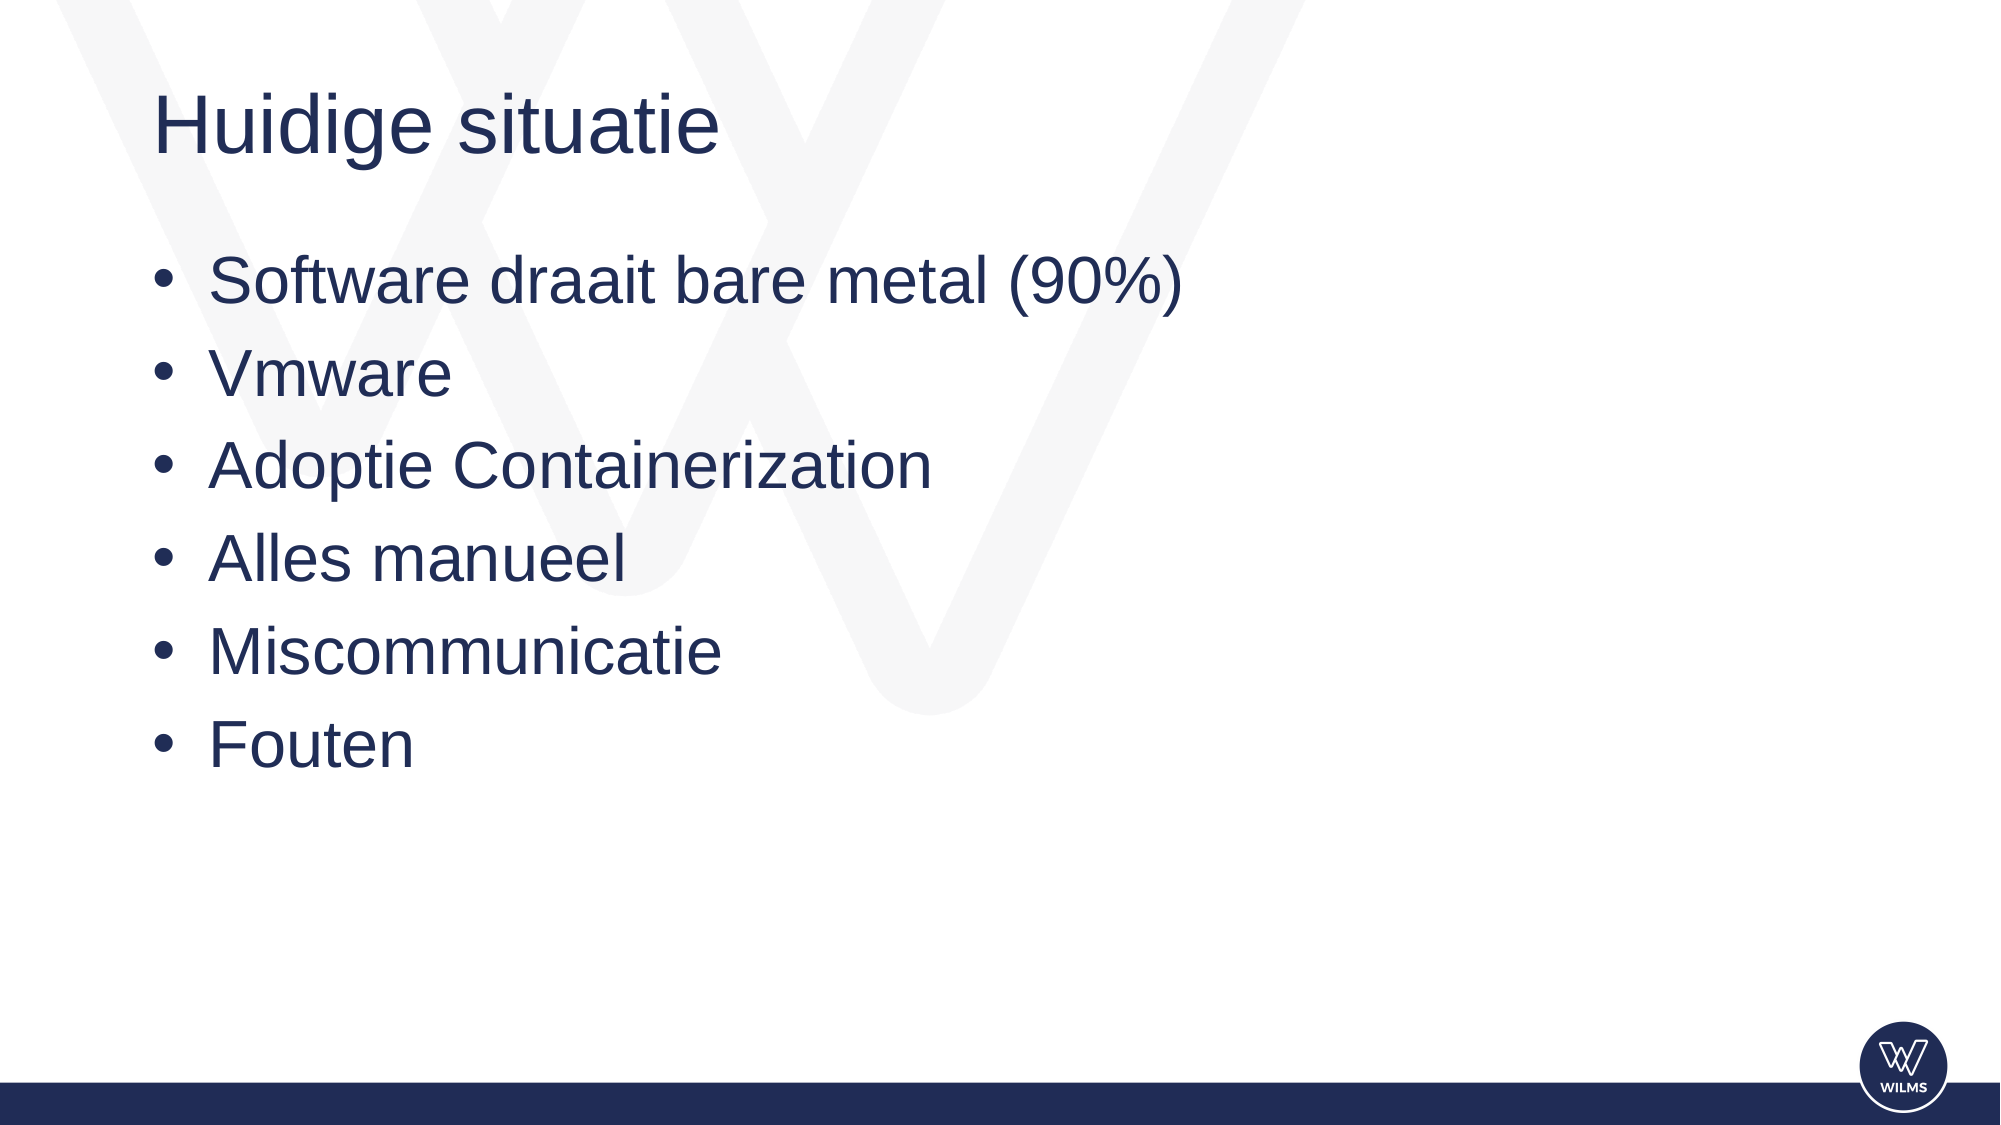

# Huidige situatie
Software draait bare metal (90%)
Vmware
Adoptie Containerization
Alles manueel
Miscommunicatie
Fouten